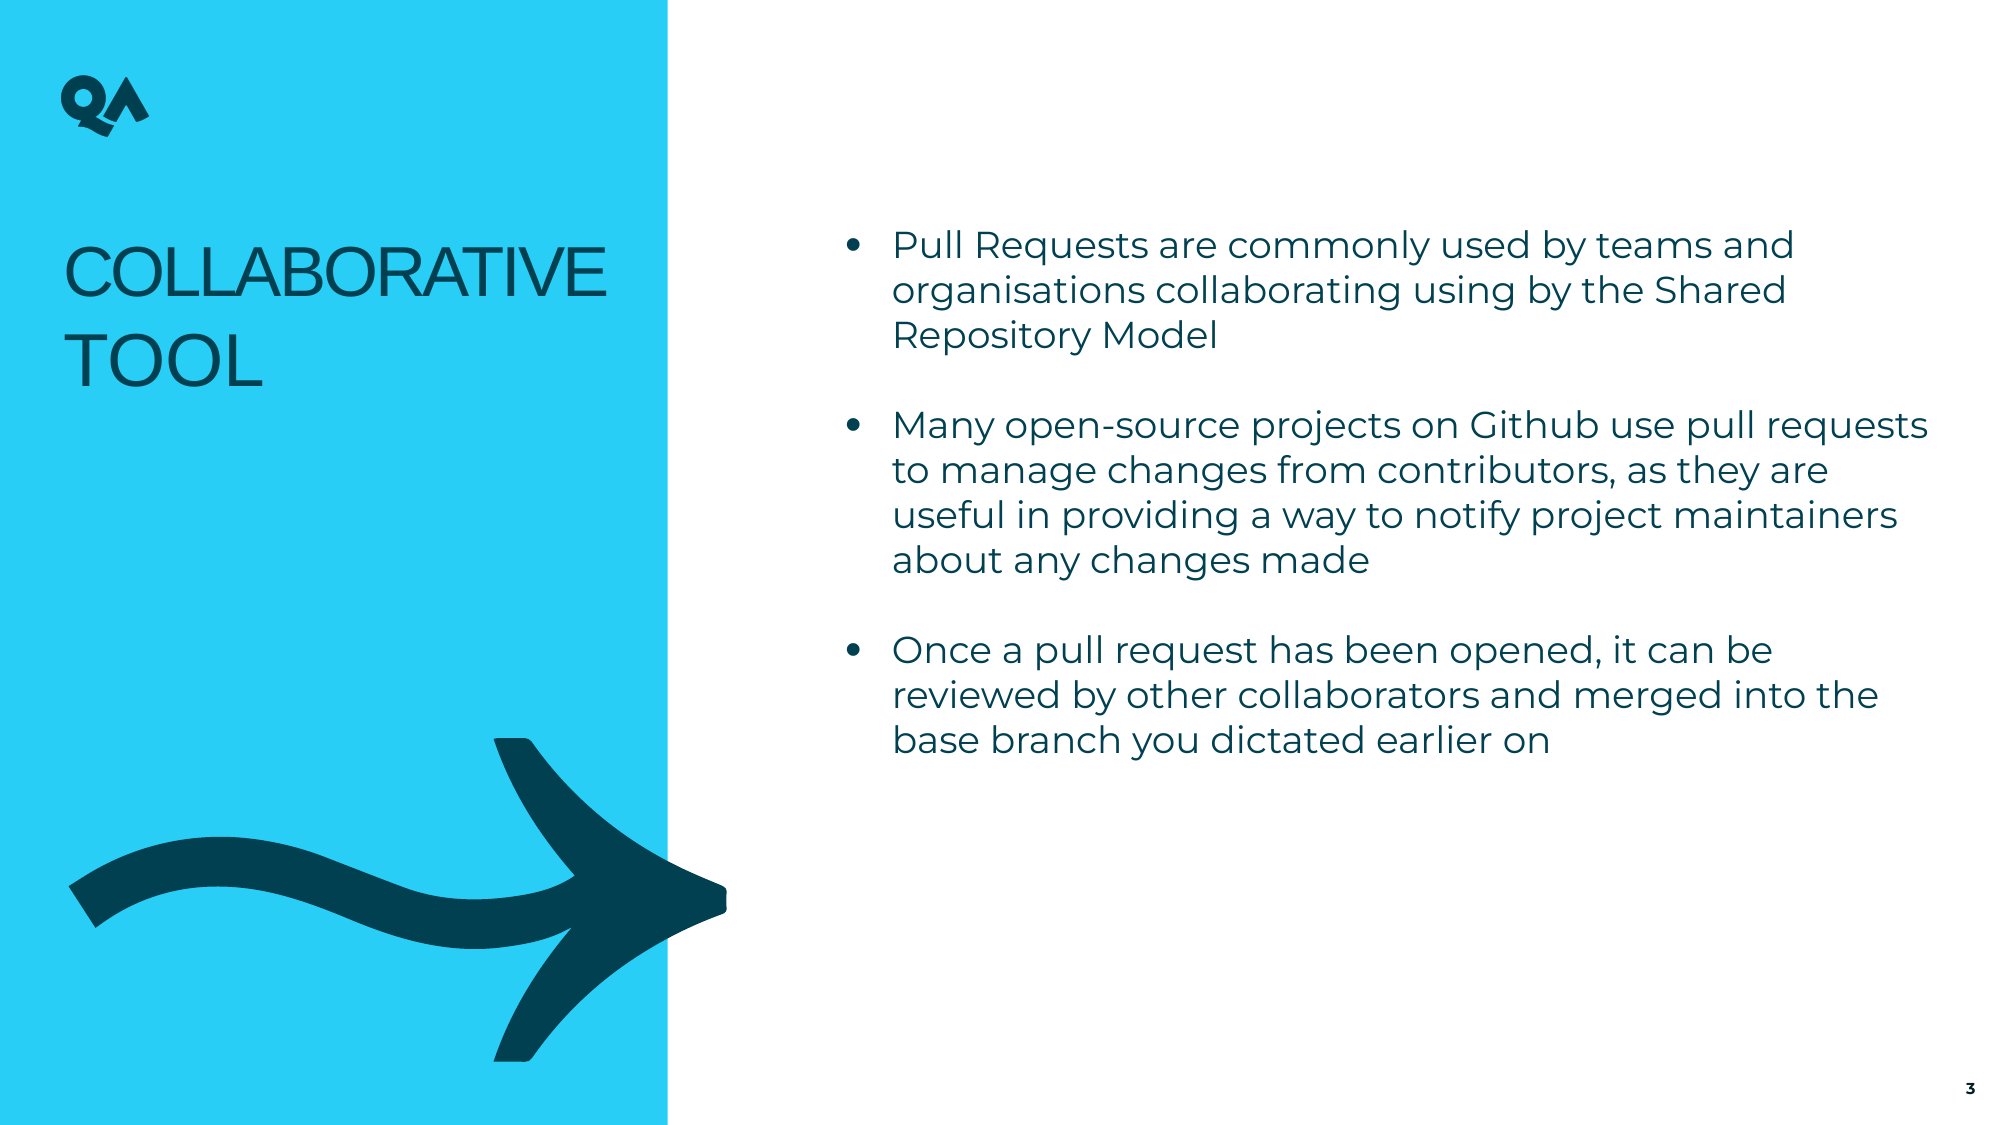

Collaborative Tool
Pull Requests are commonly used by teams and organisations collaborating using by the Shared Repository Model

Many open-source projects on Github use pull requests to manage changes from contributors, as they are useful in providing a way to notify project maintainers about any changes made

Once a pull request has been opened, it can be reviewed by other collaborators and merged into the base branch you dictated earlier on

3